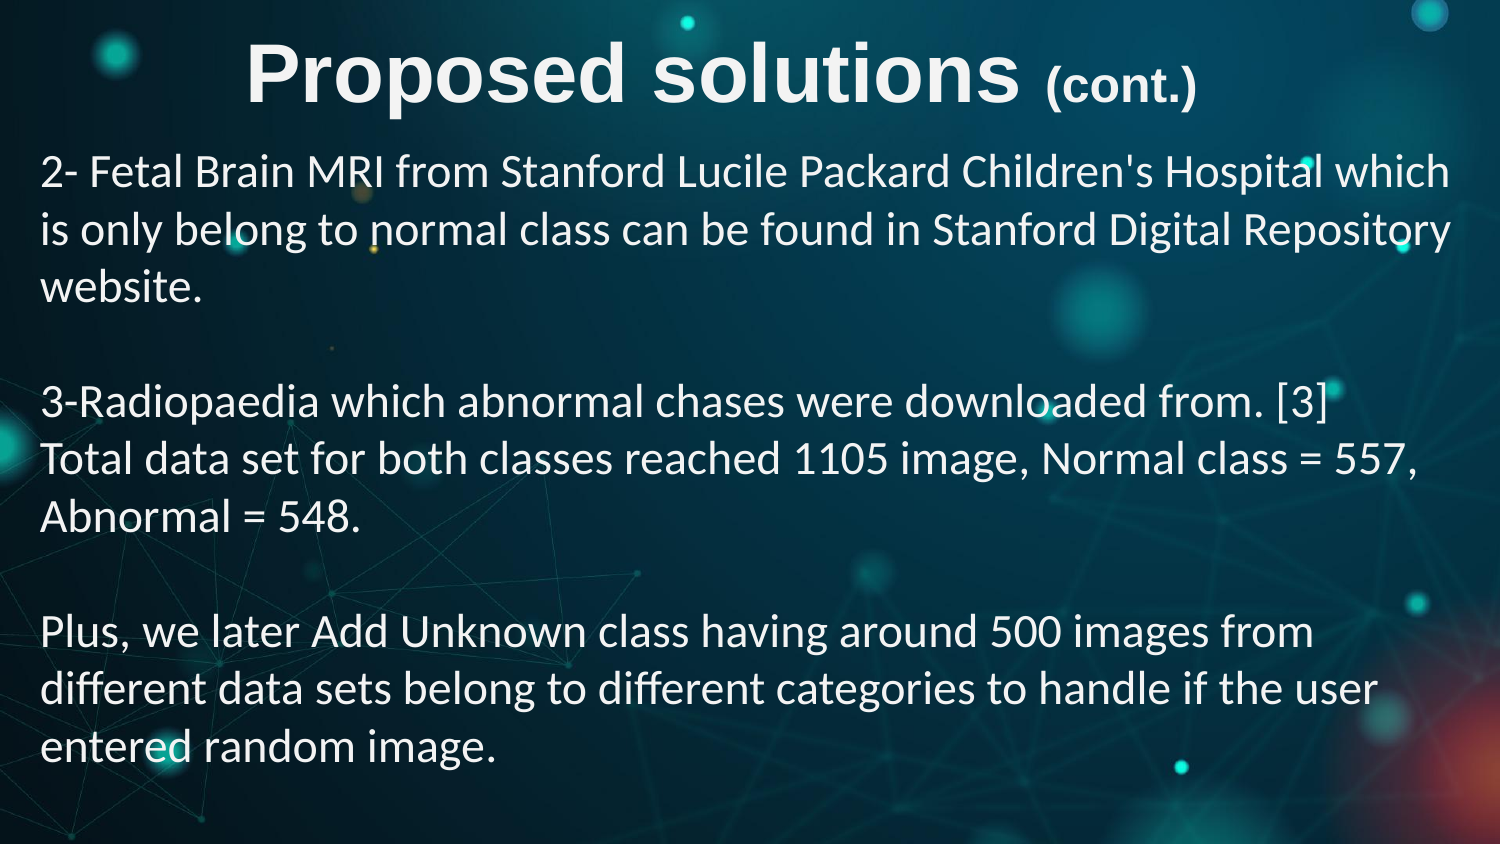

Proposed solutions (cont.)
2- Fetal Brain MRI from Stanford Lucile Packard Children's Hospital which is only belong to normal class can be found in Stanford Digital Repository website.

3-Radiopaedia which abnormal chases were downloaded from. [3]
Total data set for both classes reached 1105 image, Normal class = 557, Abnormal = 548.

Plus, we later Add Unknown class having around 500 images from different data sets belong to different categories to handle if the user entered random image.